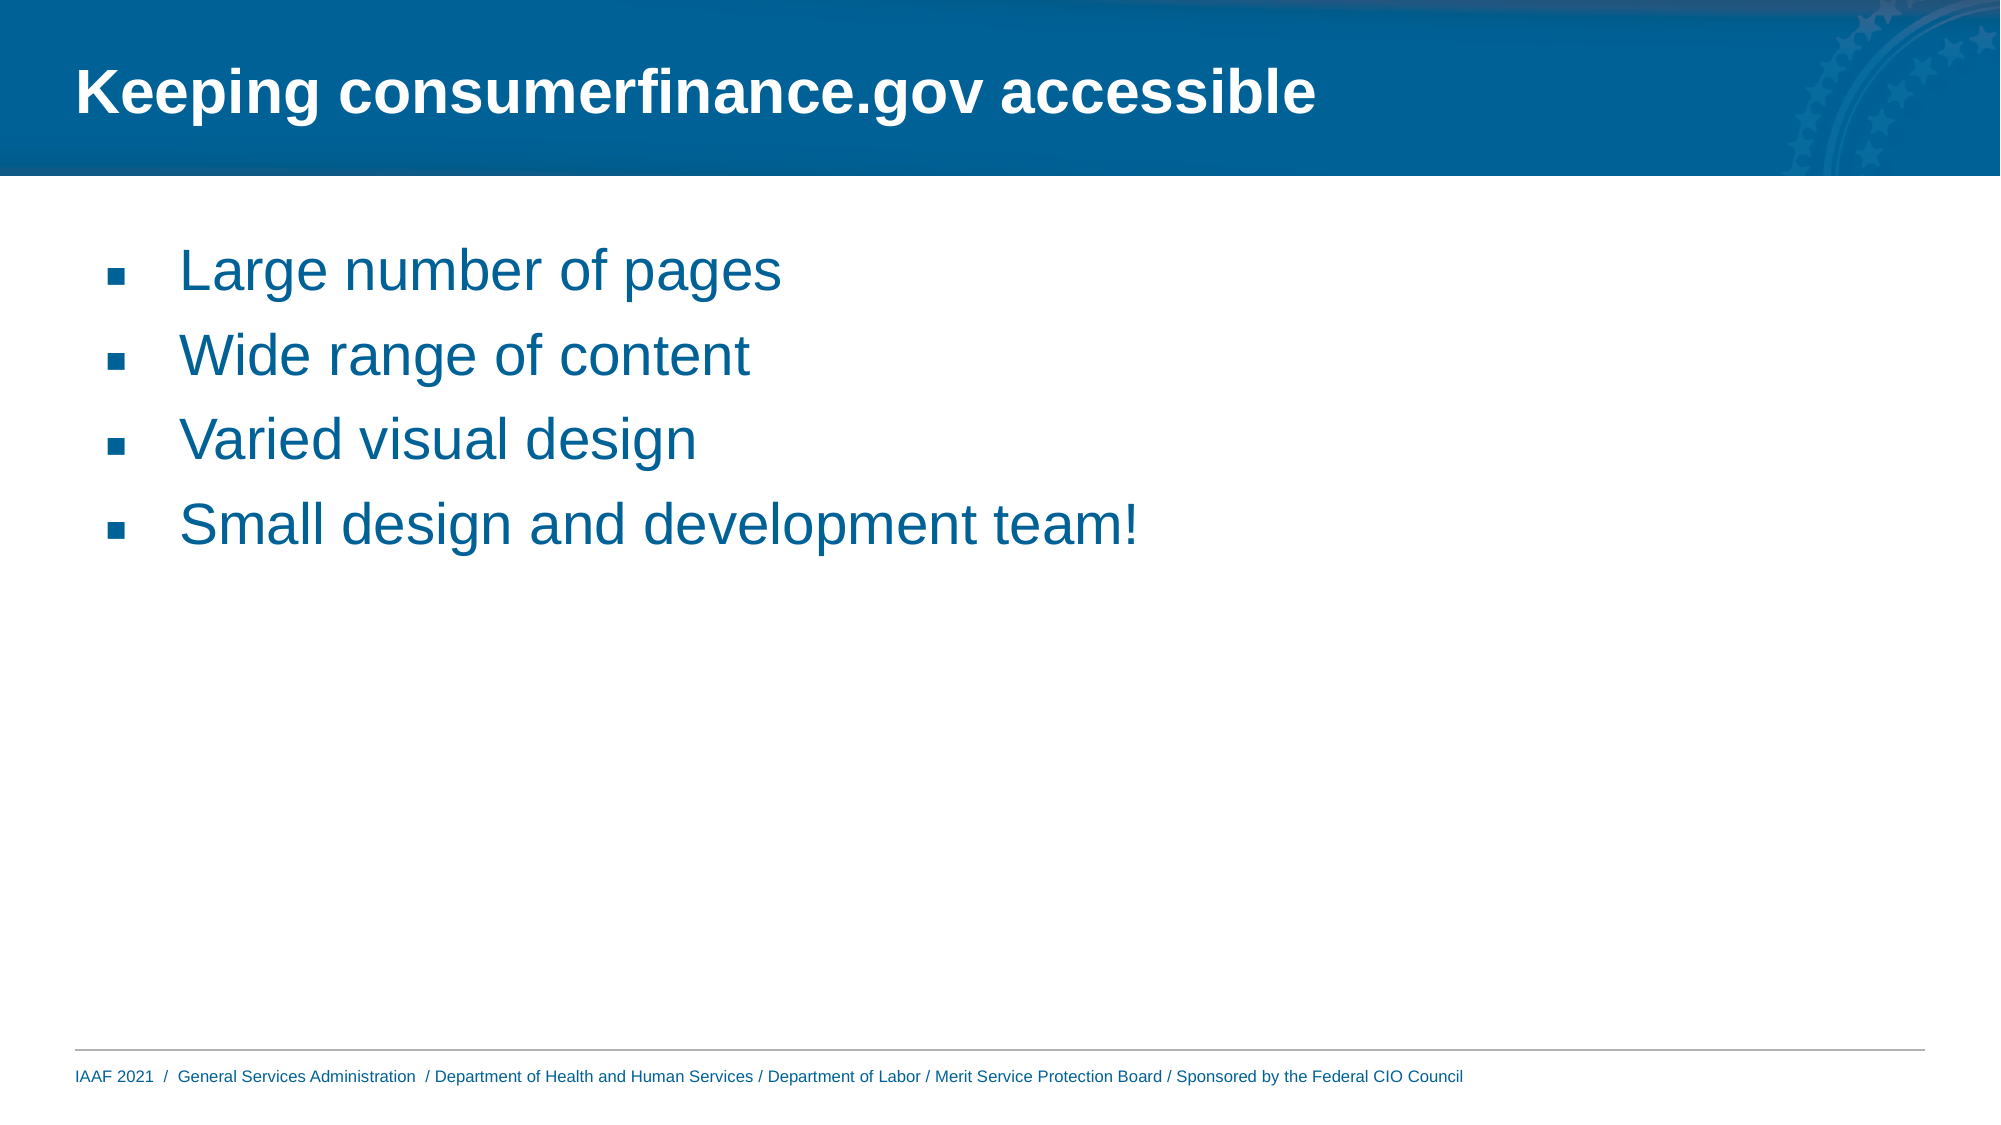

# Keeping consumerfinance.gov accessible
Large number of pages
Wide range of content
Varied visual design
Small design and development team!